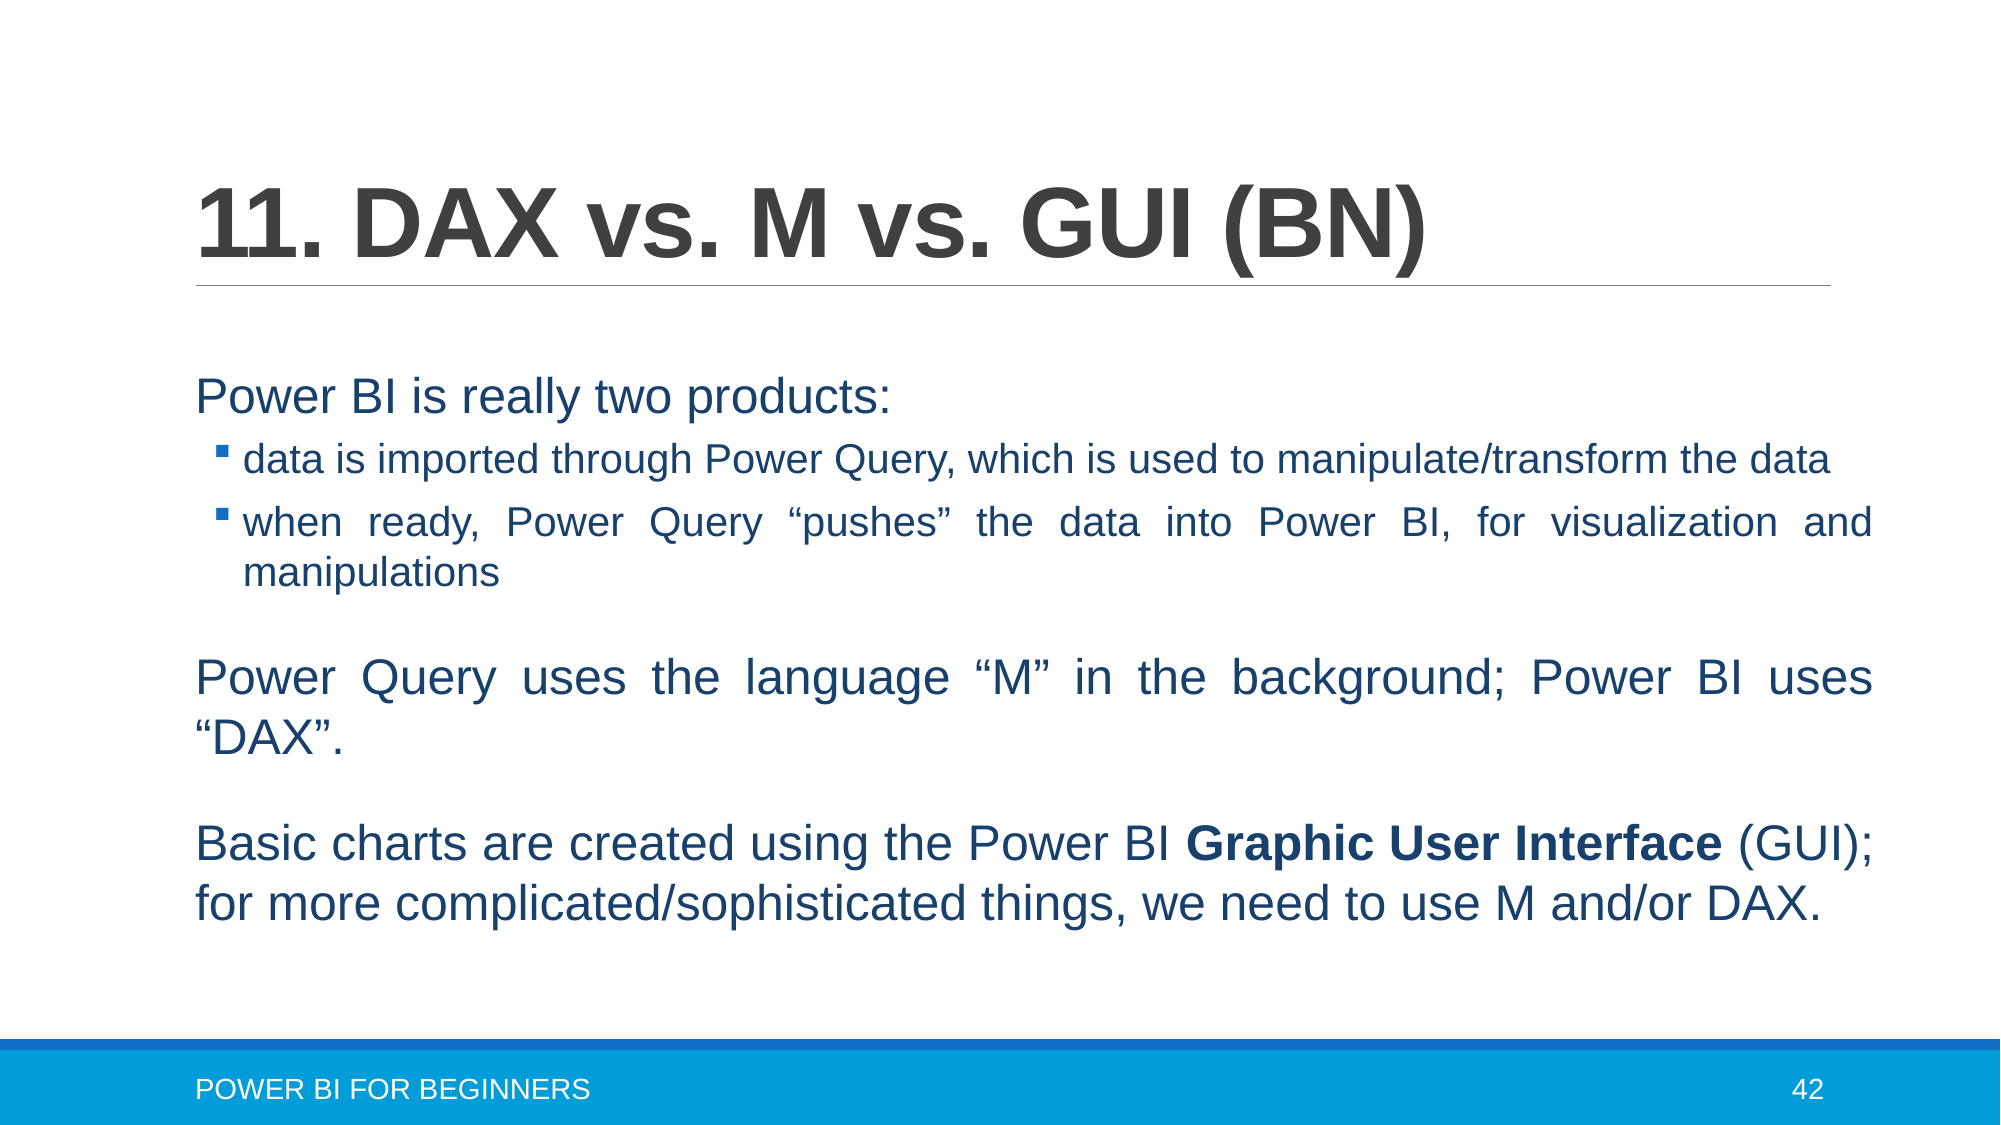

# 11. DAX vs. M vs. GUI (BN)
Power BI is really two products:
data is imported through Power Query, which is used to manipulate/transform the data
when ready, Power Query “pushes” the data into Power BI, for visualization and manipulations
Power Query uses the language “M” in the background; Power BI uses “DAX”.
Basic charts are created using the Power BI Graphic User Interface (GUI); for more complicated/sophisticated things, we need to use M and/or DAX.
POWER BI FOR BEGINNERS
42